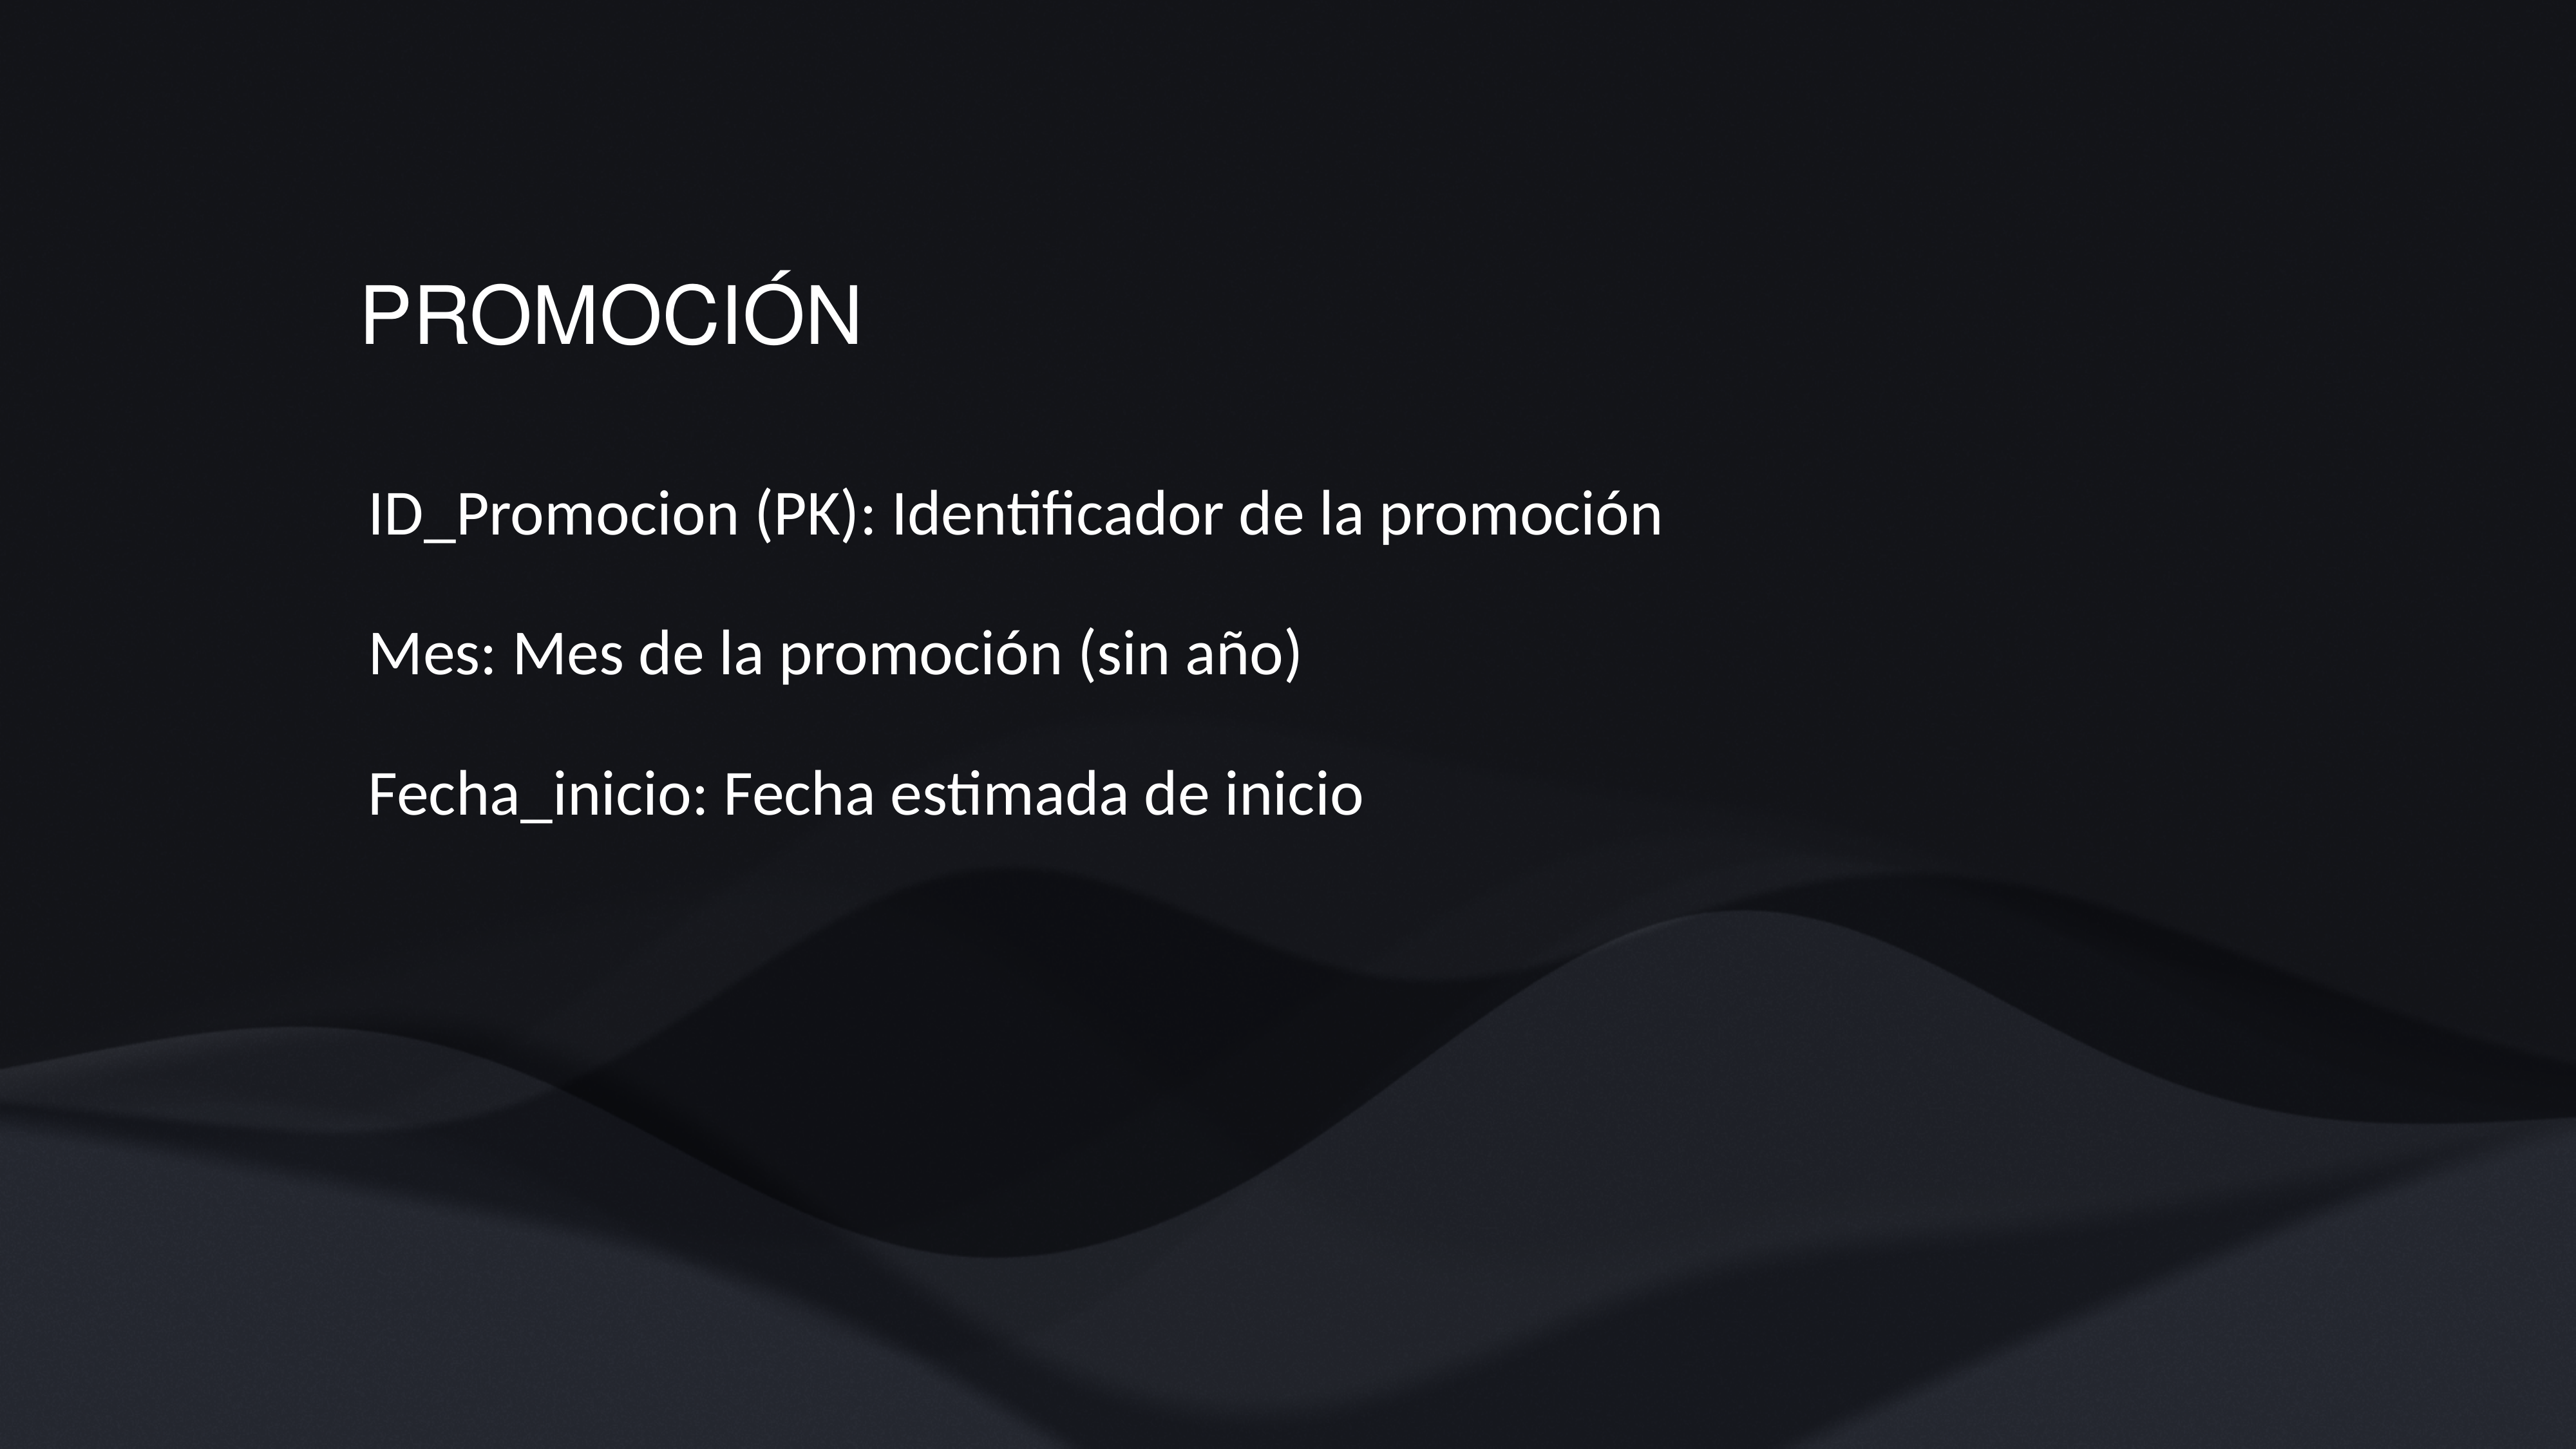

PROMOCIÓN
ID_Promocion (PK): Identificador de la promoción
Mes: Mes de la promoción (sin año)
Fecha_inicio: Fecha estimada de inicio